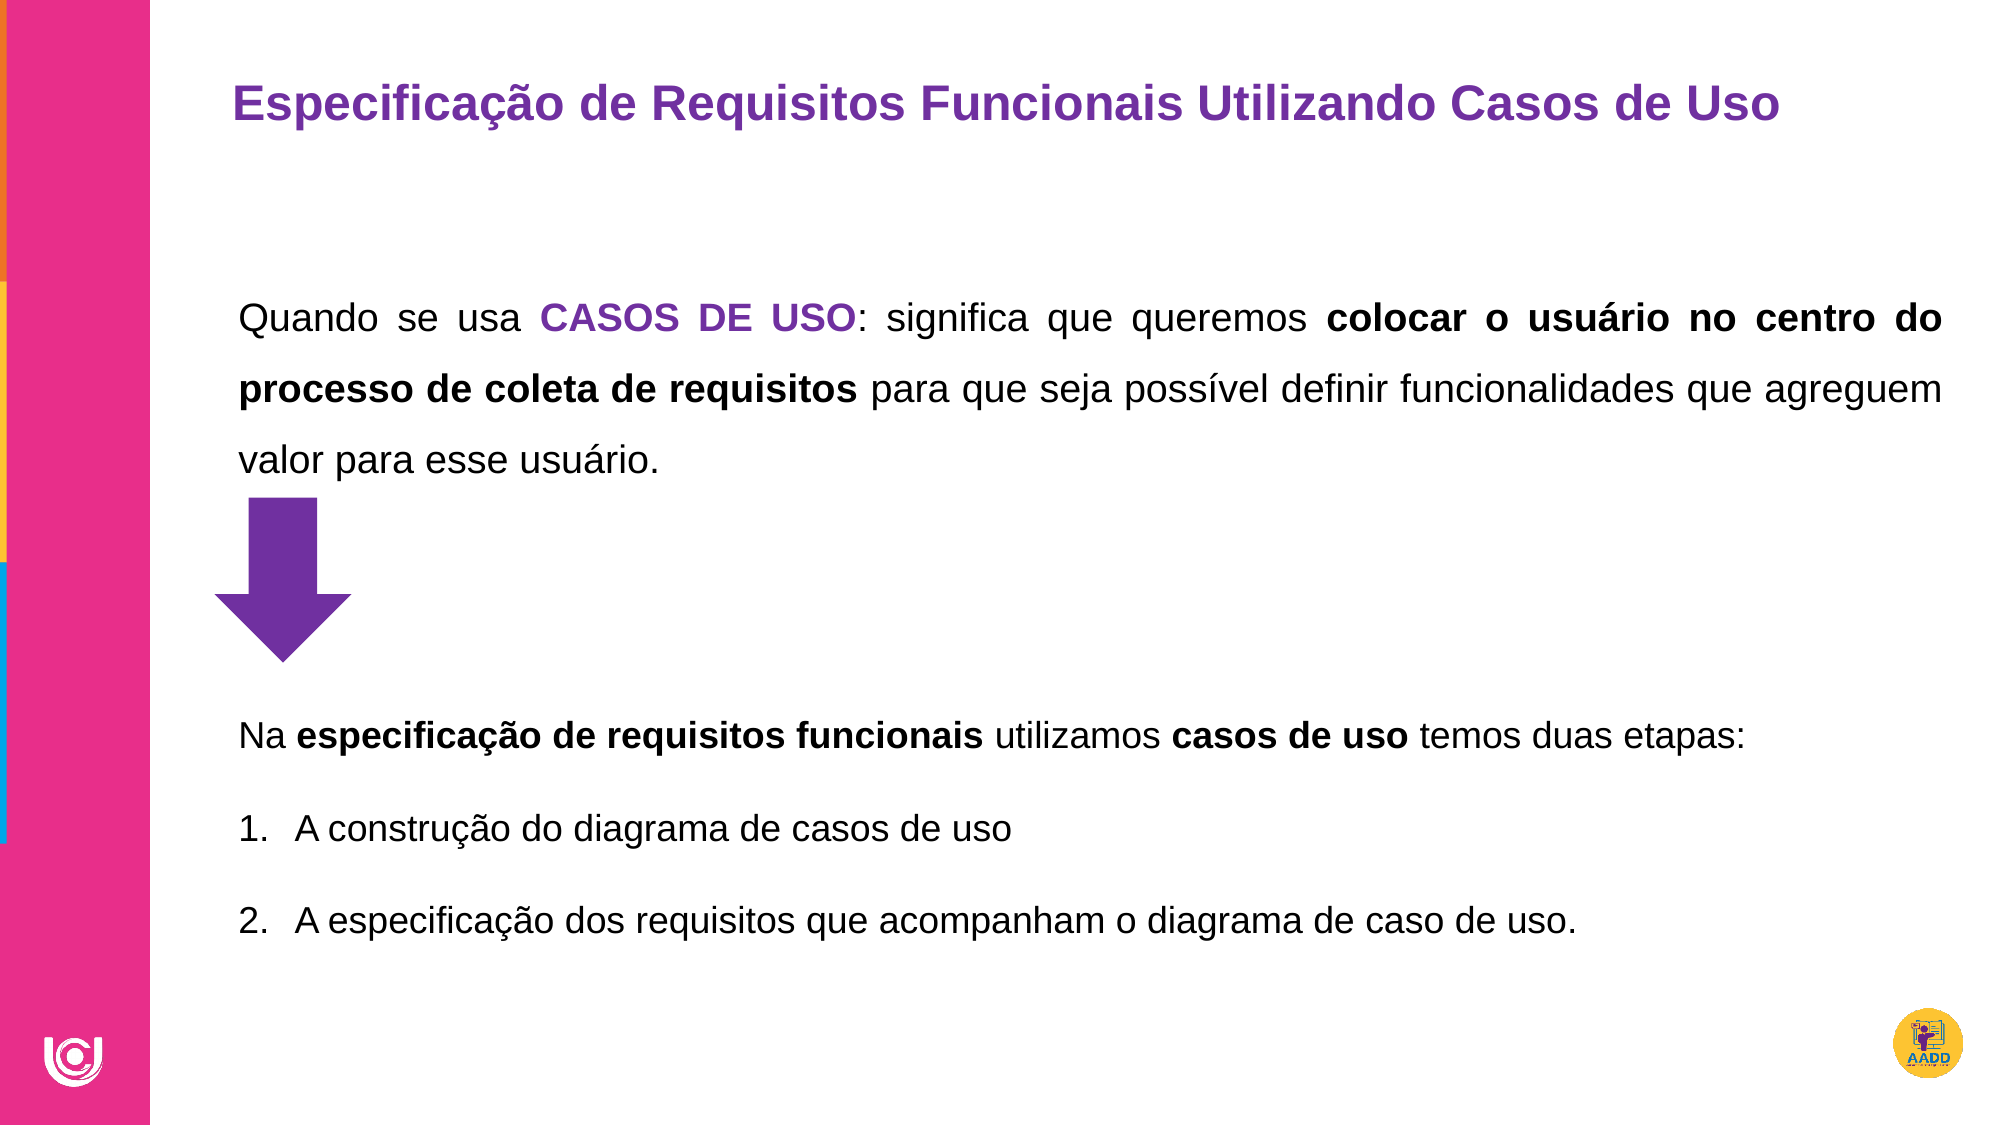

Especificação de Requisitos Funcionais Utilizando Casos de Uso
Quando se usa CASOS DE USO: significa que queremos colocar o usuário no centro do processo de coleta de requisitos para que seja possível definir funcionalidades que agreguem valor para esse usuário.

Na especificação de requisitos funcionais utilizamos casos de uso temos duas etapas:
A construção do diagrama de casos de uso
A especificação dos requisitos que acompanham o diagrama de caso de uso.